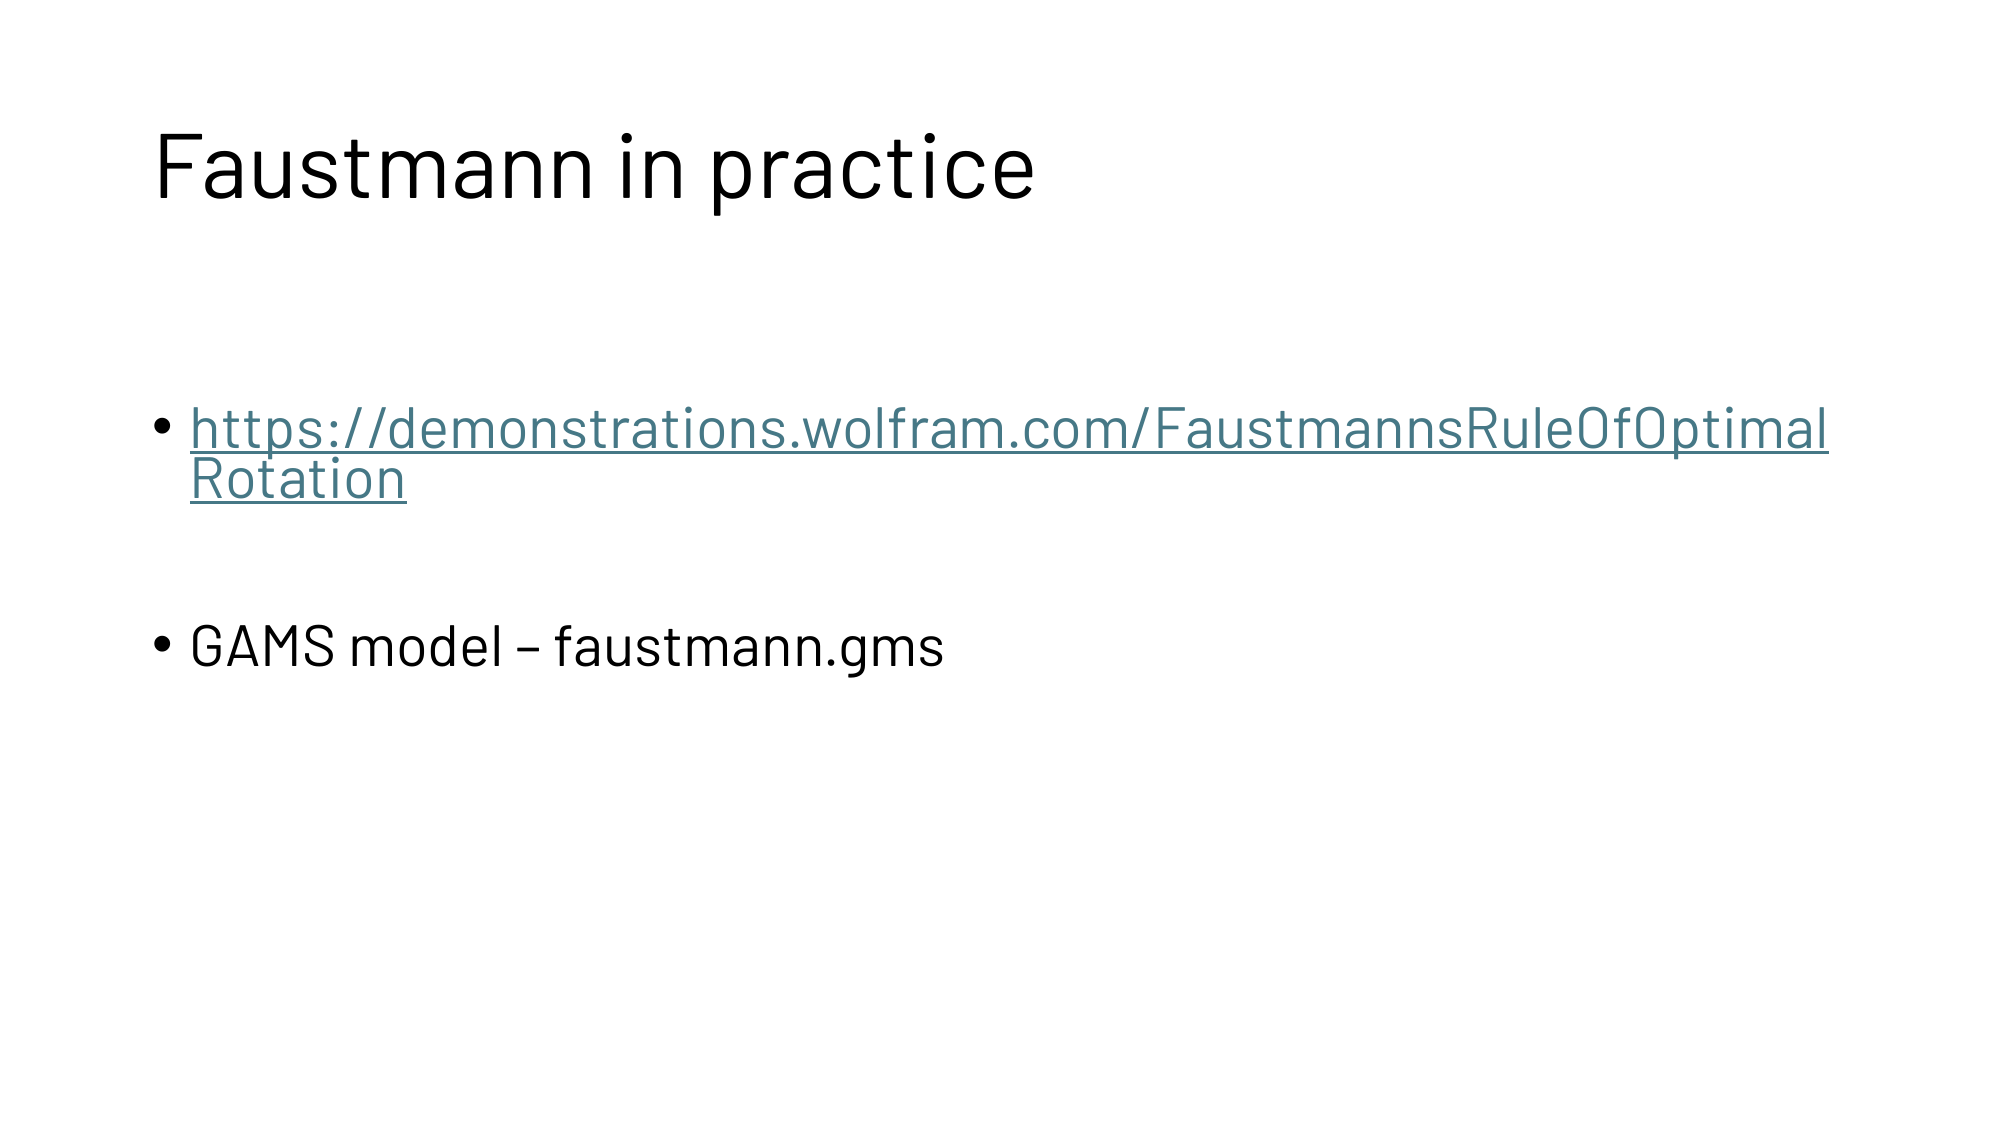

# Faustmann in practice

https://demonstrations.wolfram.com/FaustmannsRuleOfOptimalRotation

GAMS model – faustmann.gms